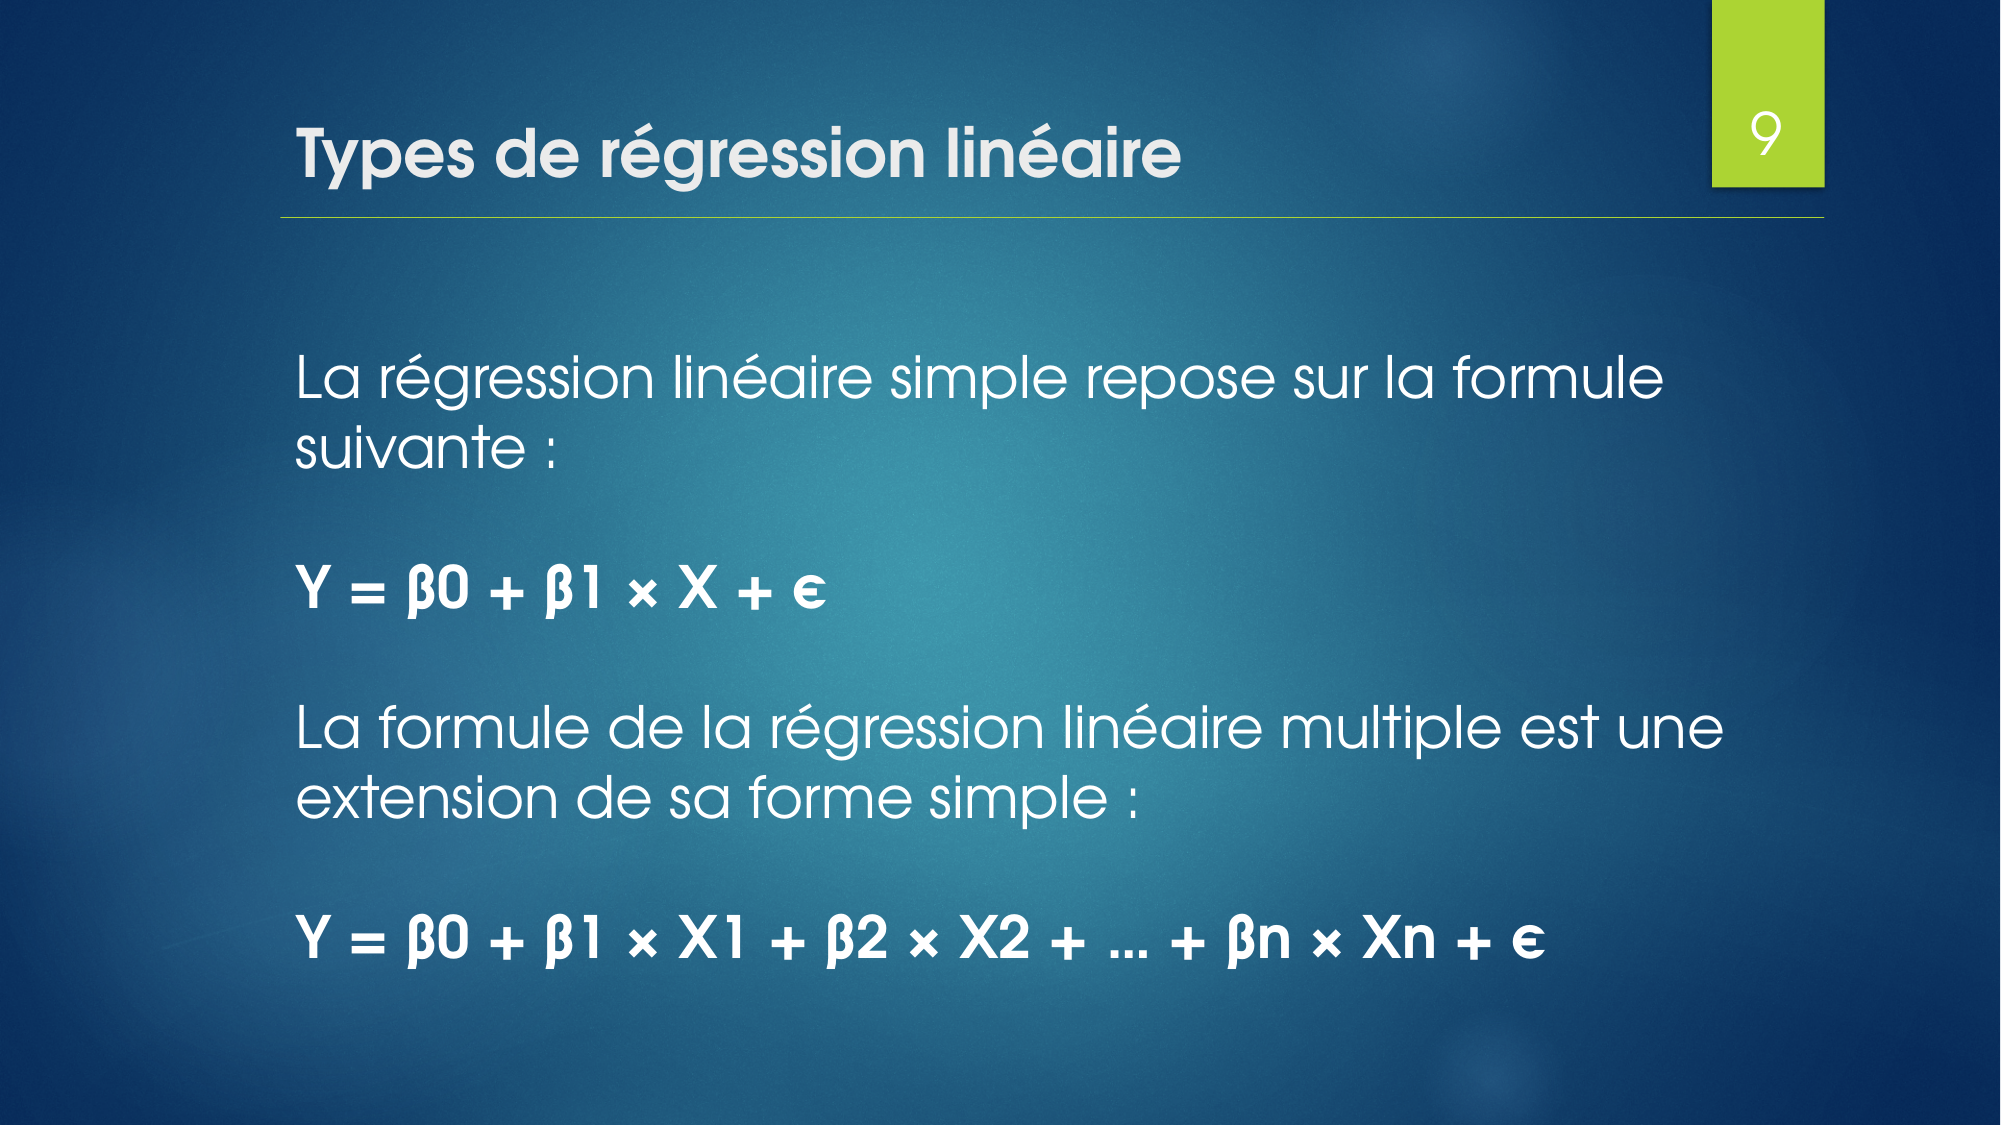

9
# Types de régression linéaire
La régression linéaire simple repose sur la formule suivante :

Y = β0 + β1 × X + ϵ

La formule de la régression linéaire multiple est une extension de sa forme simple :

Y = β0 + β1 × X1 + β2 × X2 + … + βn × Xn + ϵ